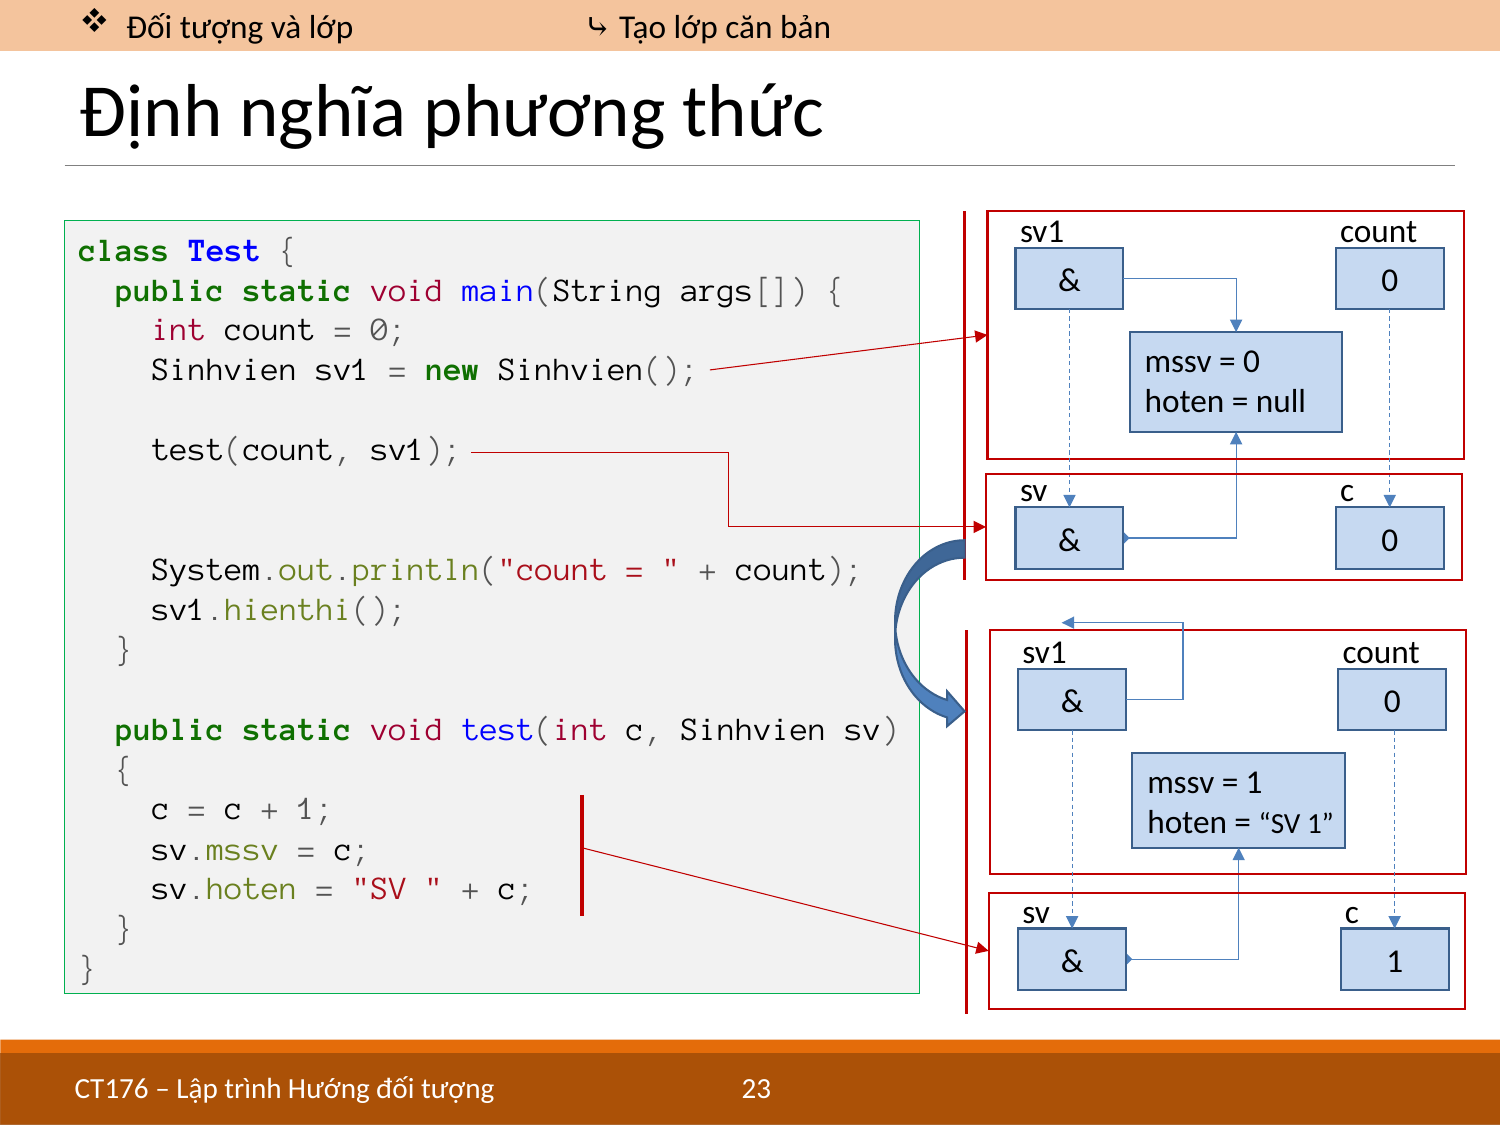

Đối tượng và lớp		 ⤷ Tạo lớp căn bản
# Định nghĩa phương thức
sv1
&
count
0

class Test {
  public static void main(String args[]) {
    int count = 0;
    Sinhvien sv1 = new Sinhvien();

    test(count, sv1);

    System.out.println("count = " + count);
    sv1.hienthi();
  }

  public static void test(int c, Sinhvien sv)
  {
    c = c + 1;
    sv.mssv = c;
    sv.hoten = "SV " + c;
  }
}
mssv = 0
hoten = null

sv
&
c
0

sv1
&
count
0

mssv = 1
hoten = “SV 1”
sv
&
c
1